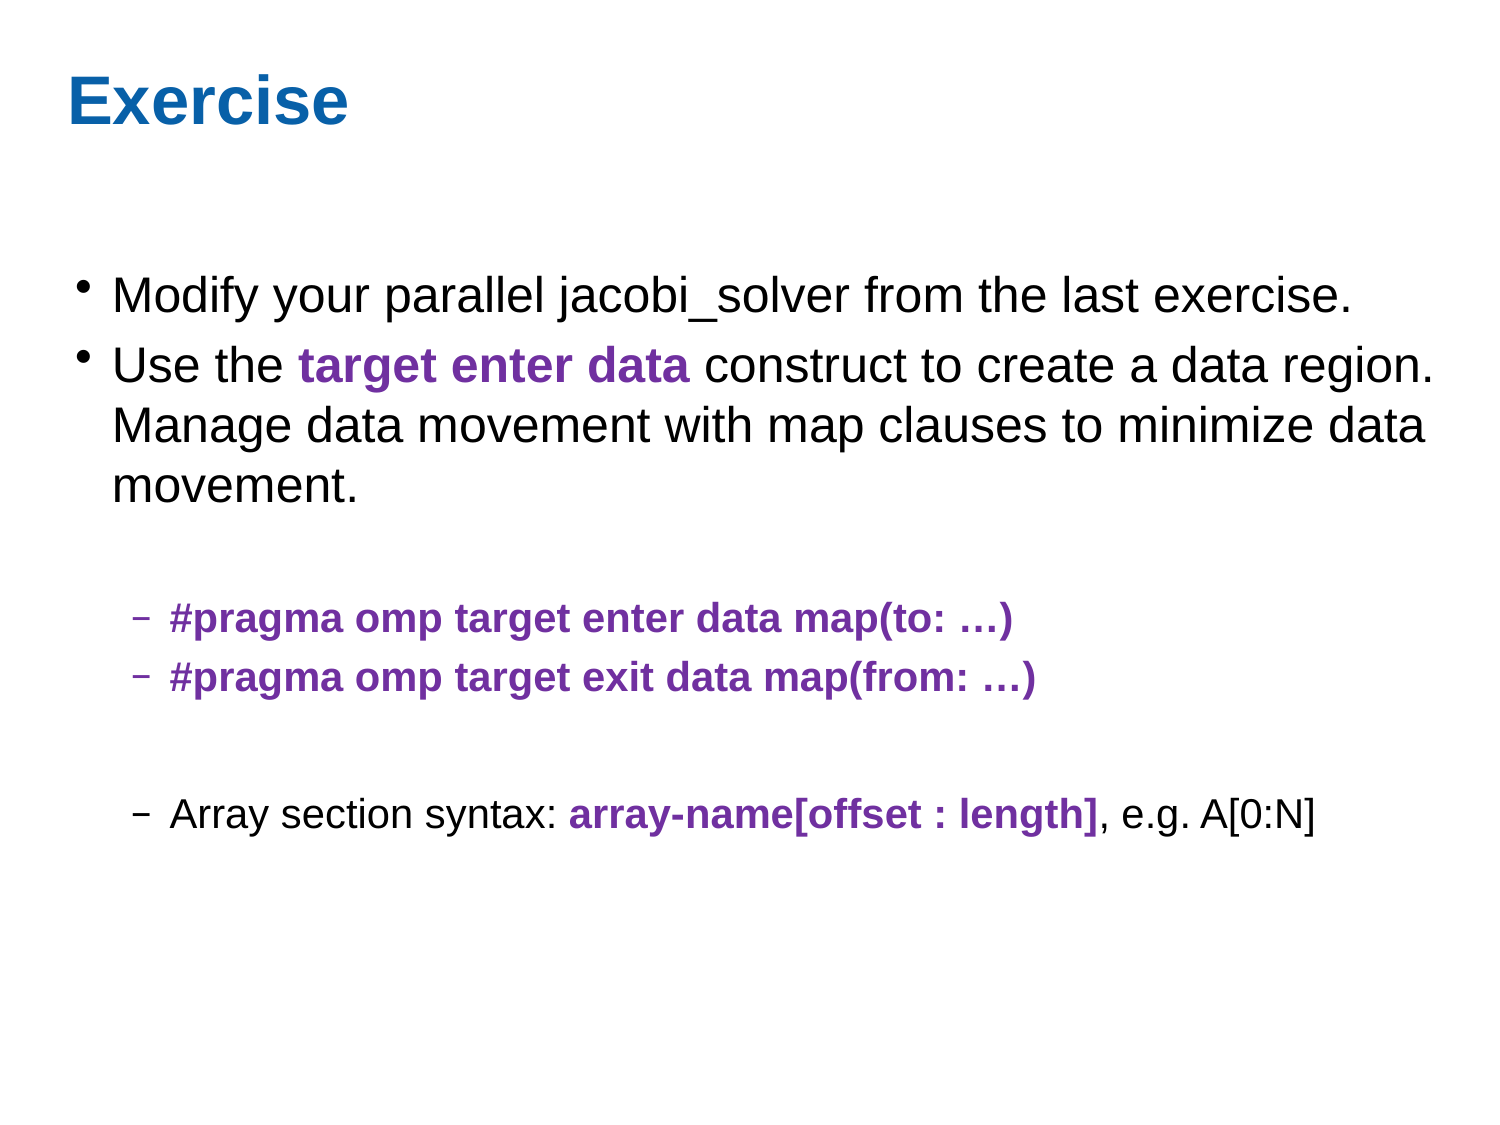

# Exercise
Modify your parallel jacobi_solver from the last exercise.
Use the target enter data construct to create a data region.  Manage data movement with map clauses to minimize data movement.

#pragma omp target enter data map(to: …)
#pragma omp target exit data map(from: …)

Array section syntax: array-name[offset : length], e.g. A[0:N]